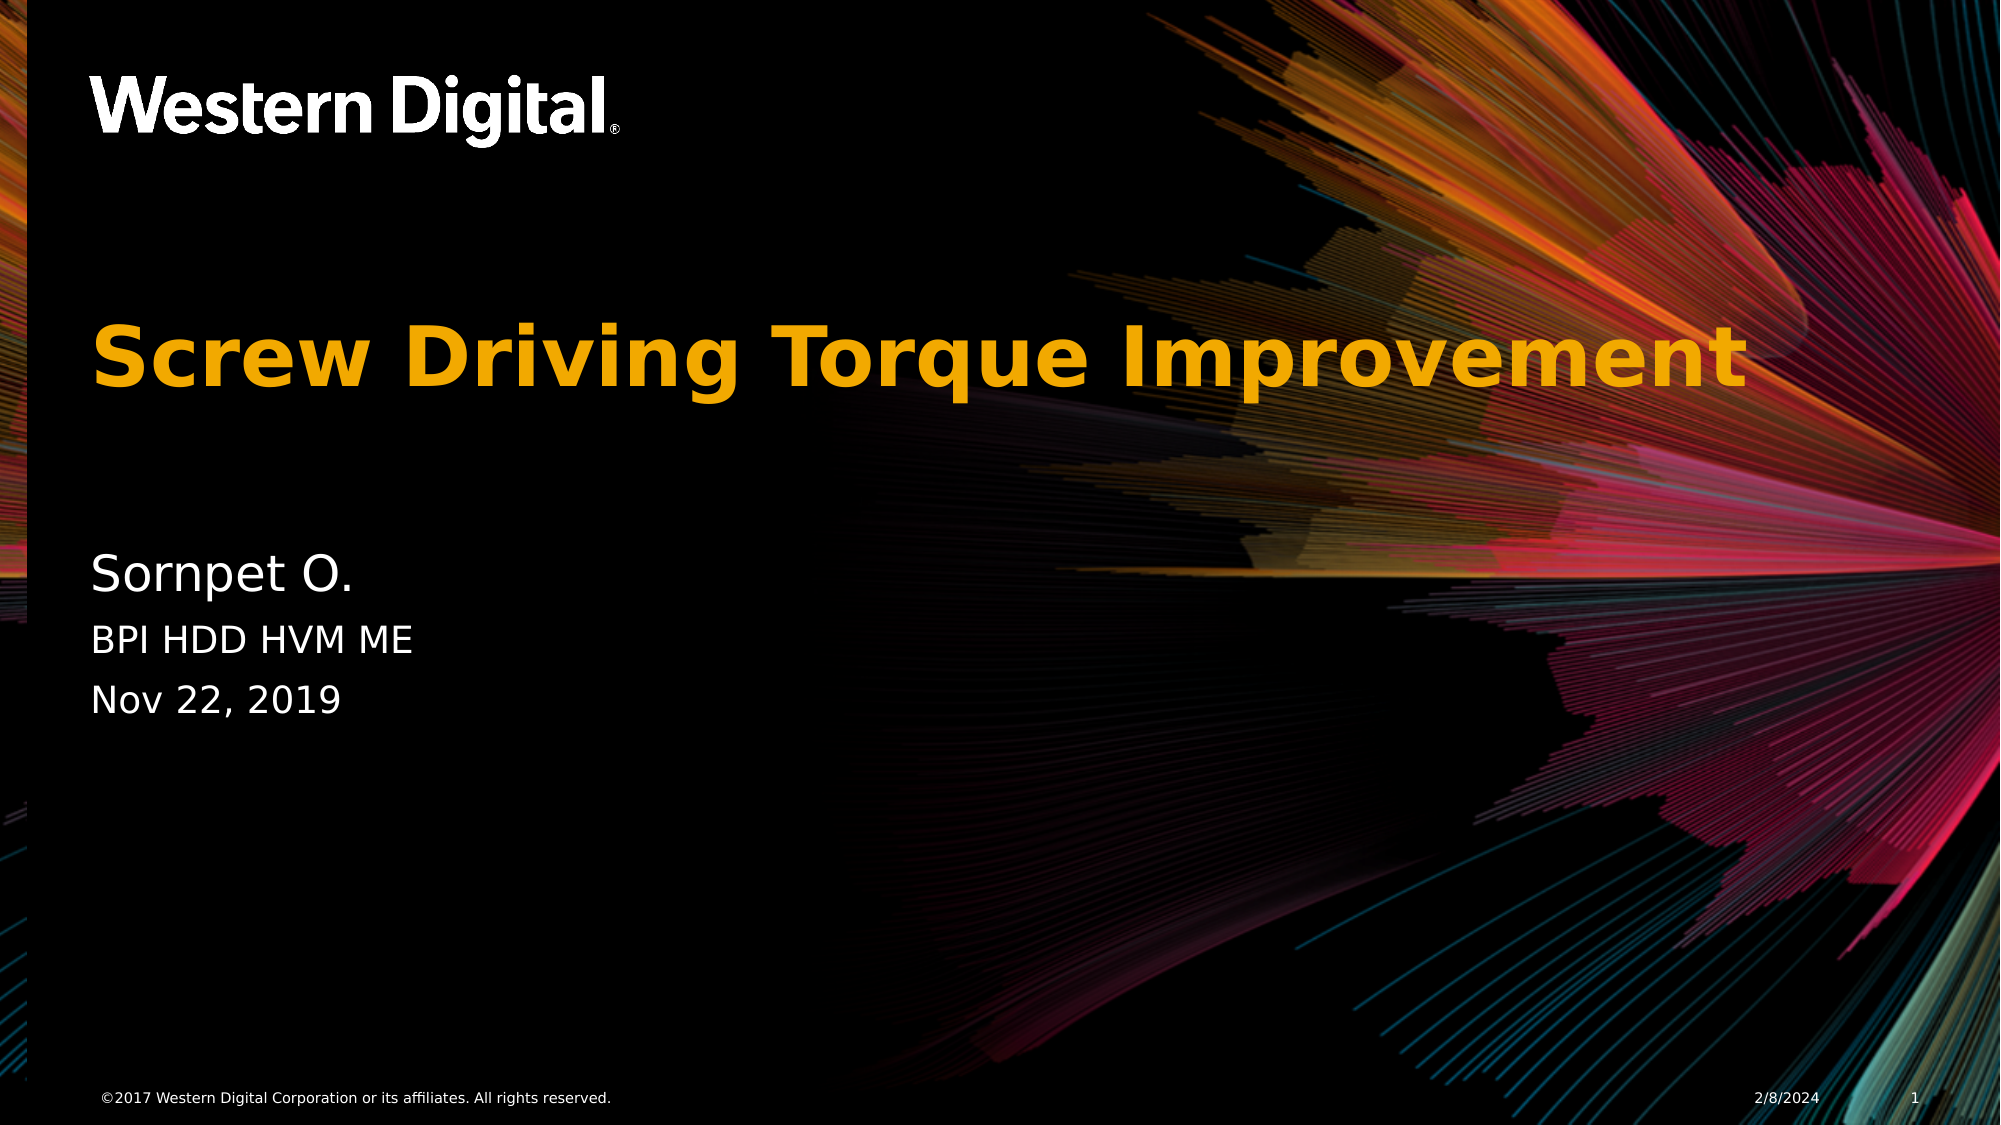

# Screw Driving Torque Improvement
Sornpet O.
BPI HDD HVM ME
Nov 22, 2019
©2017 Western Digital Corporation or its affiliates. All rights reserved.
2/8/2024
1